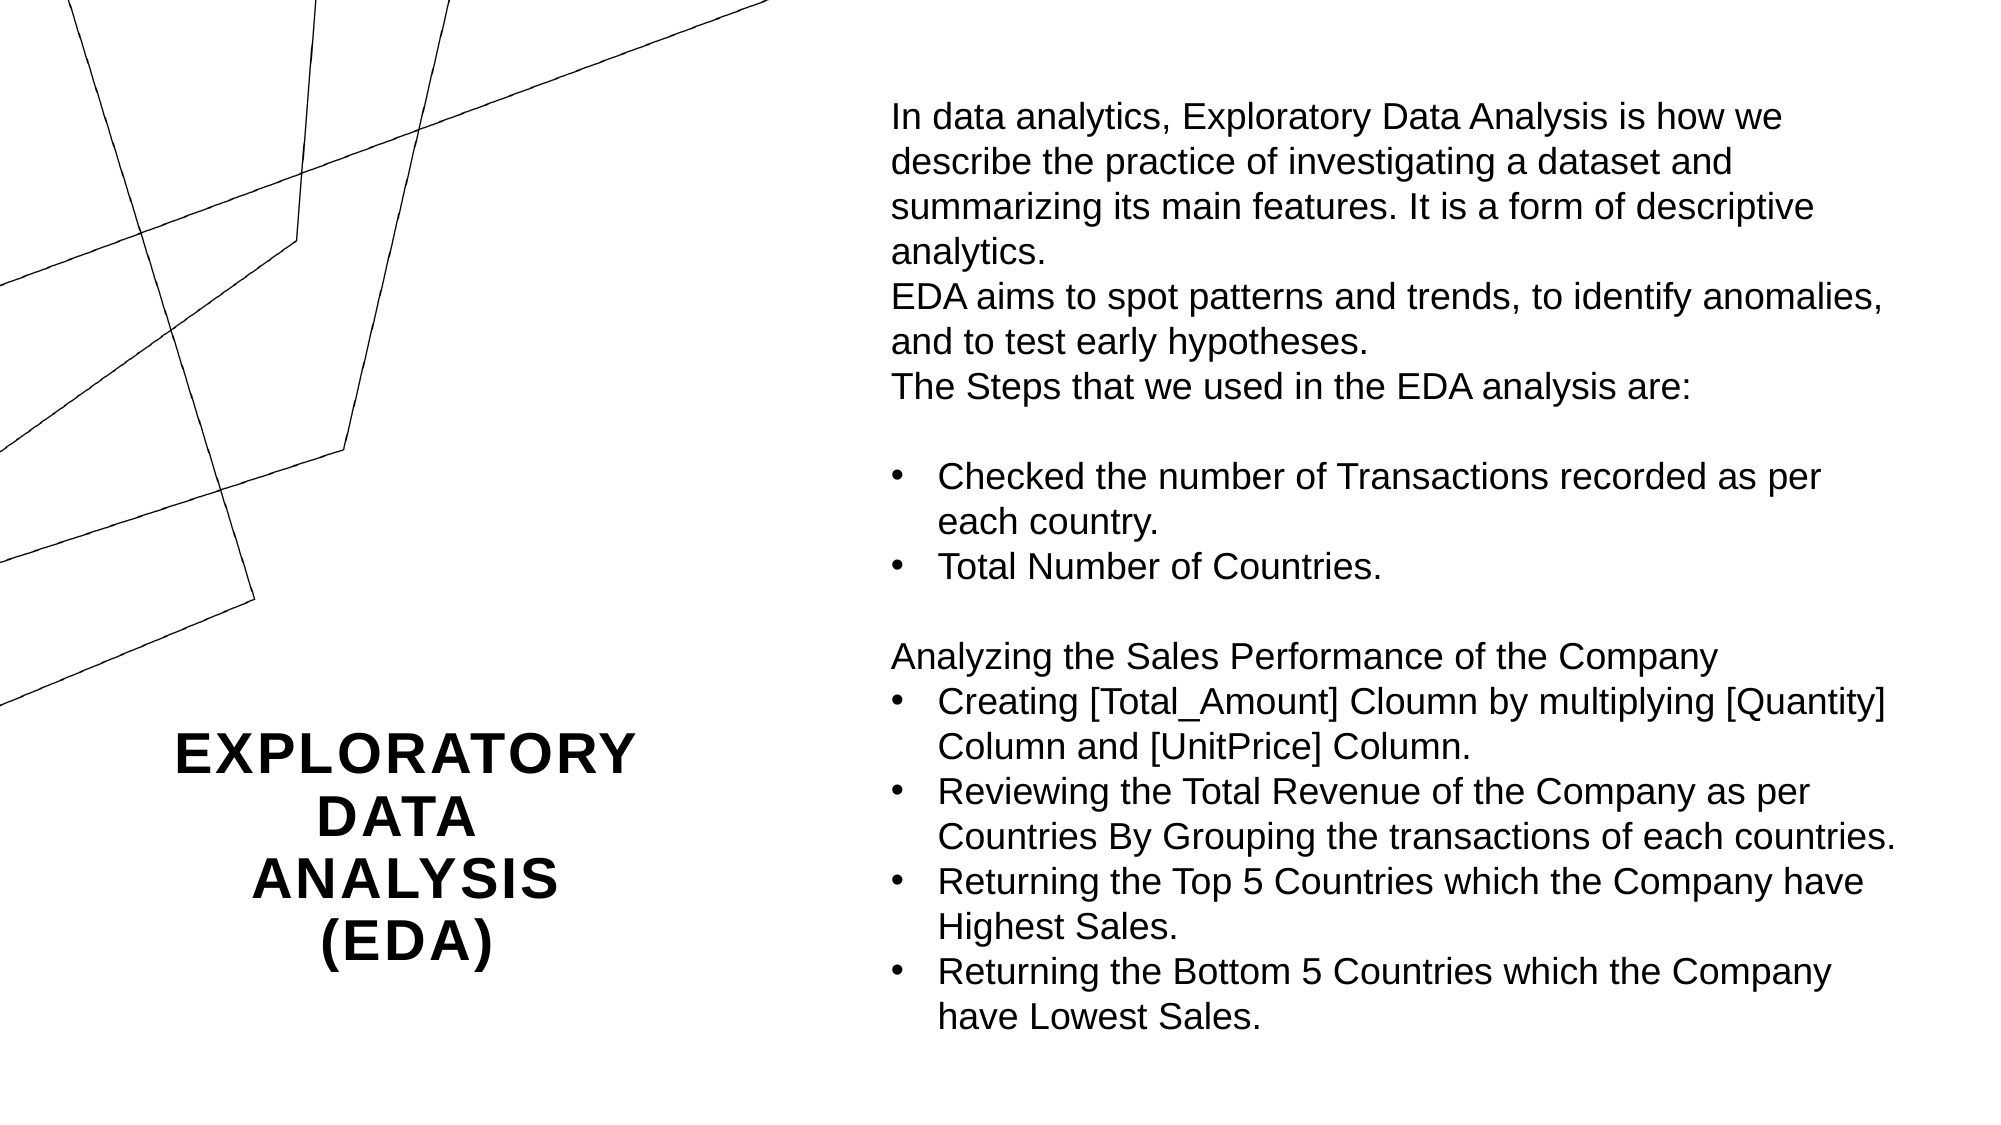

In data analytics, Exploratory Data Analysis is how we describe the practice of investigating a dataset and summarizing its main features. It is a form of descriptive analytics.
EDA aims to spot patterns and trends, to identify anomalies, and to test early hypotheses.
The Steps that we used in the EDA analysis are:

Checked the number of Transactions recorded as per each country.
Total Number of Countries.

Analyzing the Sales Performance of the Company
Creating [Total_Amount] Cloumn by multiplying [Quantity] Column and [UnitPrice] Column.
Reviewing the Total Revenue of the Company as per Countries By Grouping the transactions of each countries.
Returning the Top 5 Countries which the Company have Highest Sales.
Returning the Bottom 5 Countries which the Company have Lowest Sales.

# Exploratory Data Analysis (EDA)